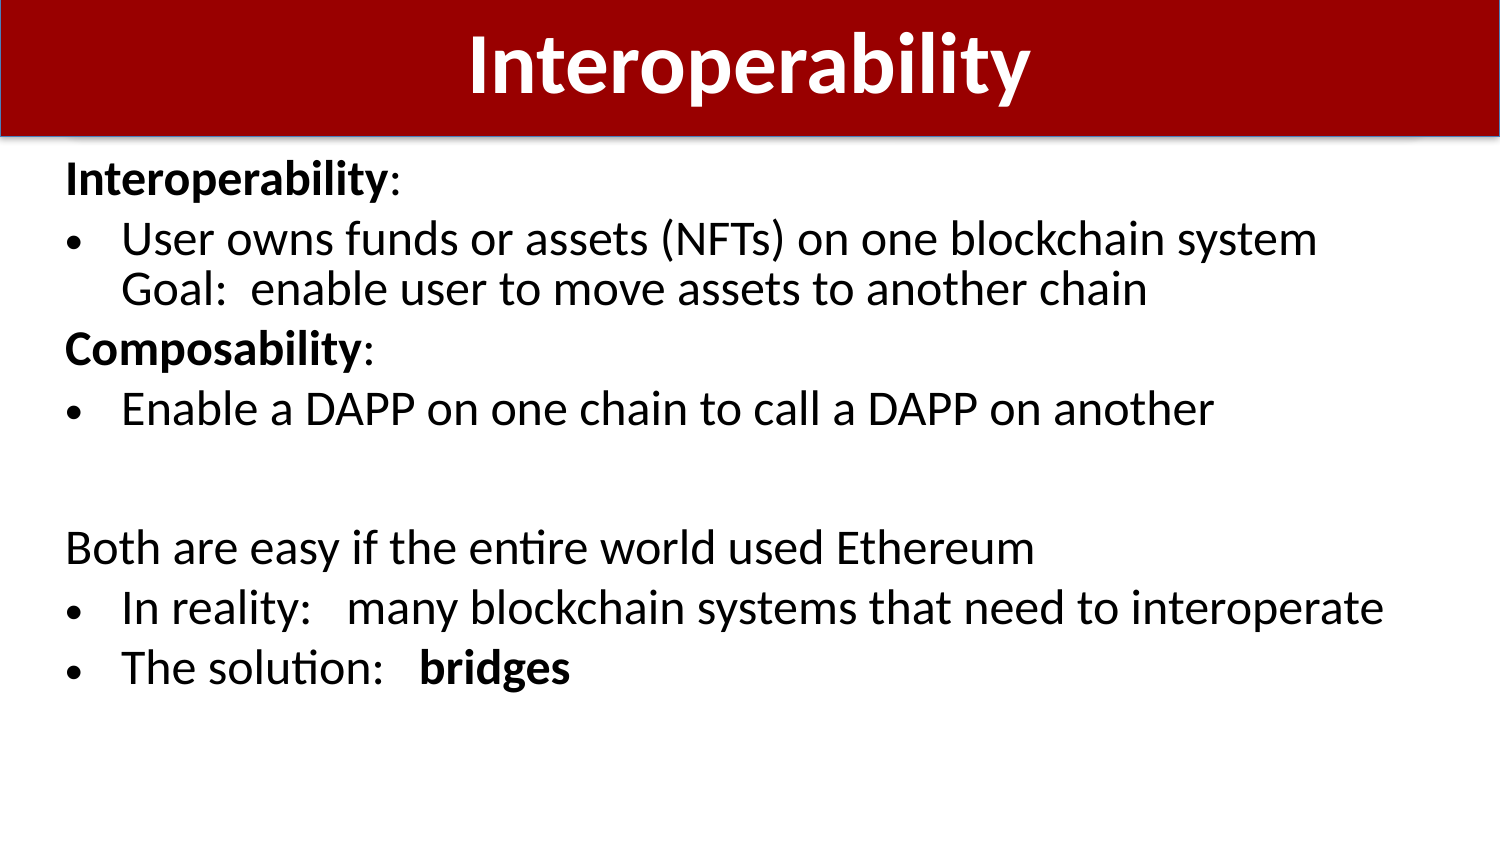

# Interoperability
Interoperability:
User owns funds or assets (NFTs) on one blockchain system
Goal:  enable user to move assets to another chain
Composability:
Enable a DAPP on one chain to call a DAPP on another

Both are easy if the entire world used Ethereum
In reality:   many blockchain systems that need to interoperate
The solution:   bridges